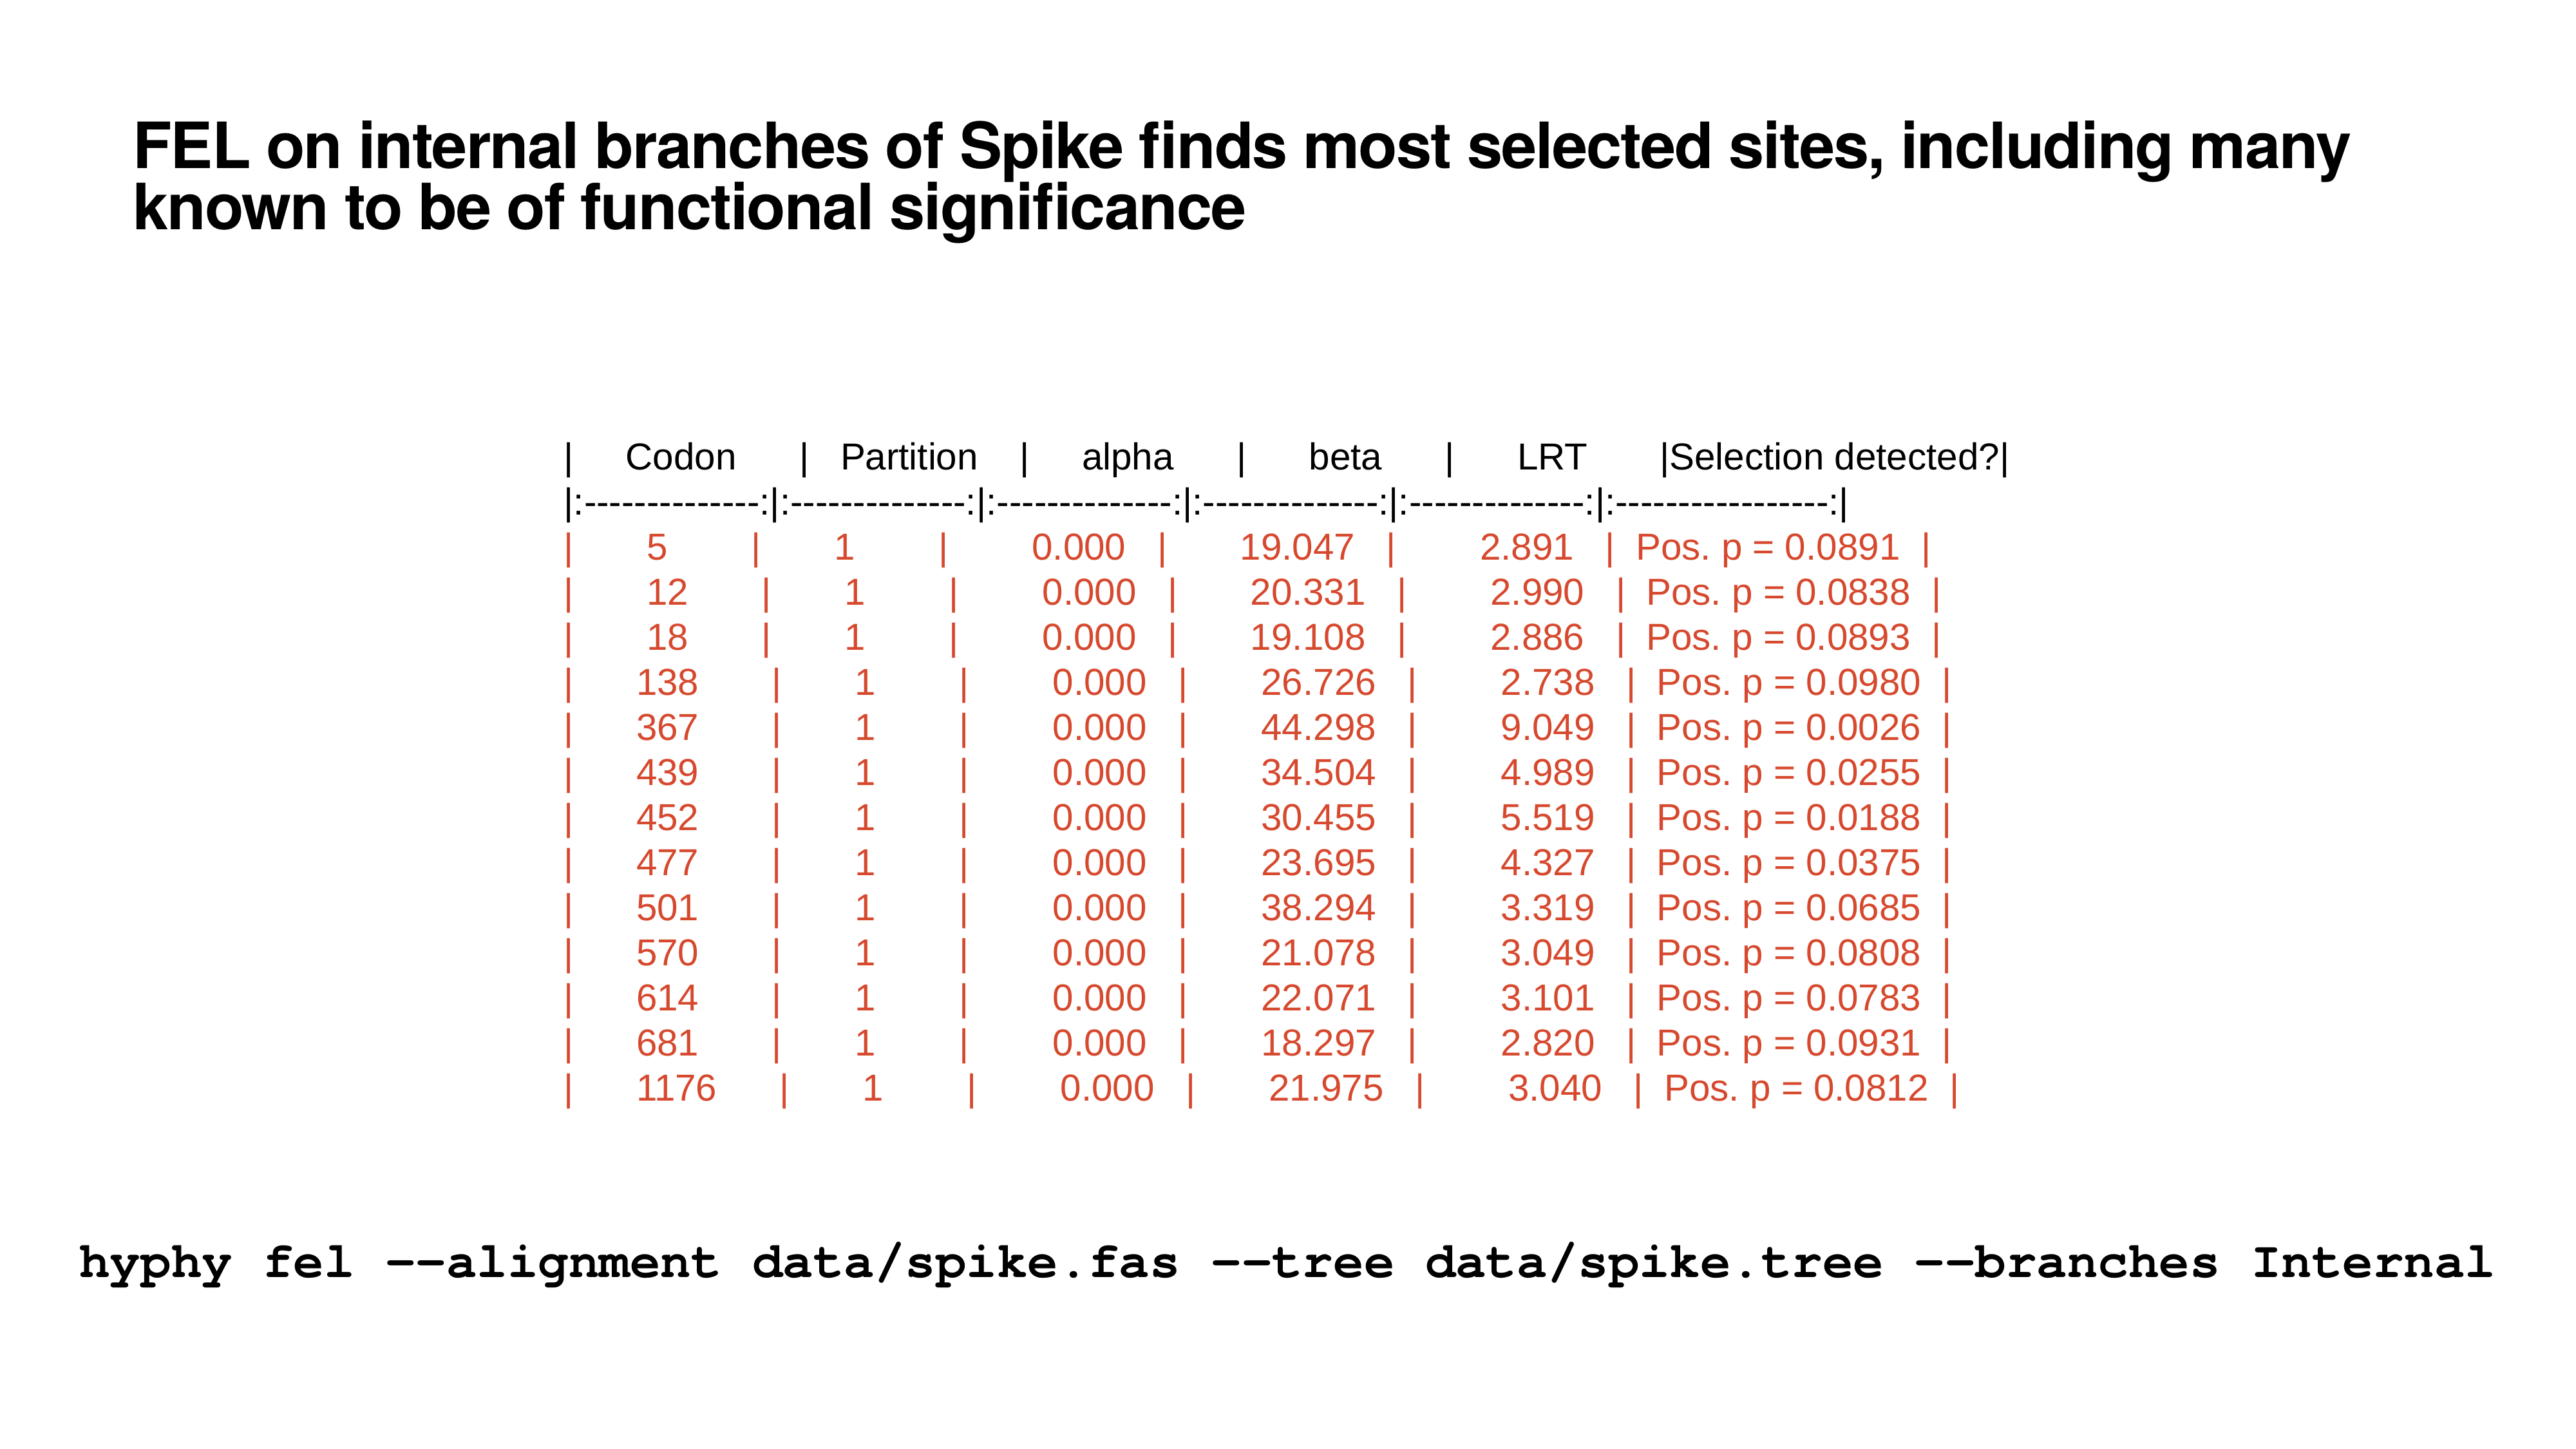

# FEL on internal branches of Spike finds most selected sites, including many known to be of functional significance
|     Codon      |   Partition    |     alpha      |      beta      |      LRT       |Selection detected?|
|:--------------:|:--------------:|:--------------:|:--------------:|:--------------:|:-----------------:|
|       5        |       1        |        0.000   |       19.047   |        2.891   |  Pos. p = 0.0891  |
|       12       |       1        |        0.000   |       20.331   |        2.990   |  Pos. p = 0.0838  |
|       18       |       1        |        0.000   |       19.108   |        2.886   |  Pos. p = 0.0893  |
|      138       |       1        |        0.000   |       26.726   |        2.738   |  Pos. p = 0.0980  |
|      367       |       1        |        0.000   |       44.298   |        9.049   |  Pos. p = 0.0026  |
|      439       |       1        |        0.000   |       34.504   |        4.989   |  Pos. p = 0.0255  |
|      452       |       1        |        0.000   |       30.455   |        5.519   |  Pos. p = 0.0188  |
|      477       |       1        |        0.000   |       23.695   |        4.327   |  Pos. p = 0.0375  |
|      501       |       1        |        0.000   |       38.294   |        3.319   |  Pos. p = 0.0685  |
|      570       |       1        |        0.000   |       21.078   |        3.049   |  Pos. p = 0.0808  |
|      614       |       1        |        0.000   |       22.071   |        3.101   |  Pos. p = 0.0783  |
|      681       |       1        |        0.000   |       18.297   |        2.820   |  Pos. p = 0.0931  |
|      1176      |       1        |        0.000   |       21.975   |        3.040   |  Pos. p = 0.0812  |
hyphy fel --alignment data/spike.fas --tree data/spike.tree --branches Internal
95